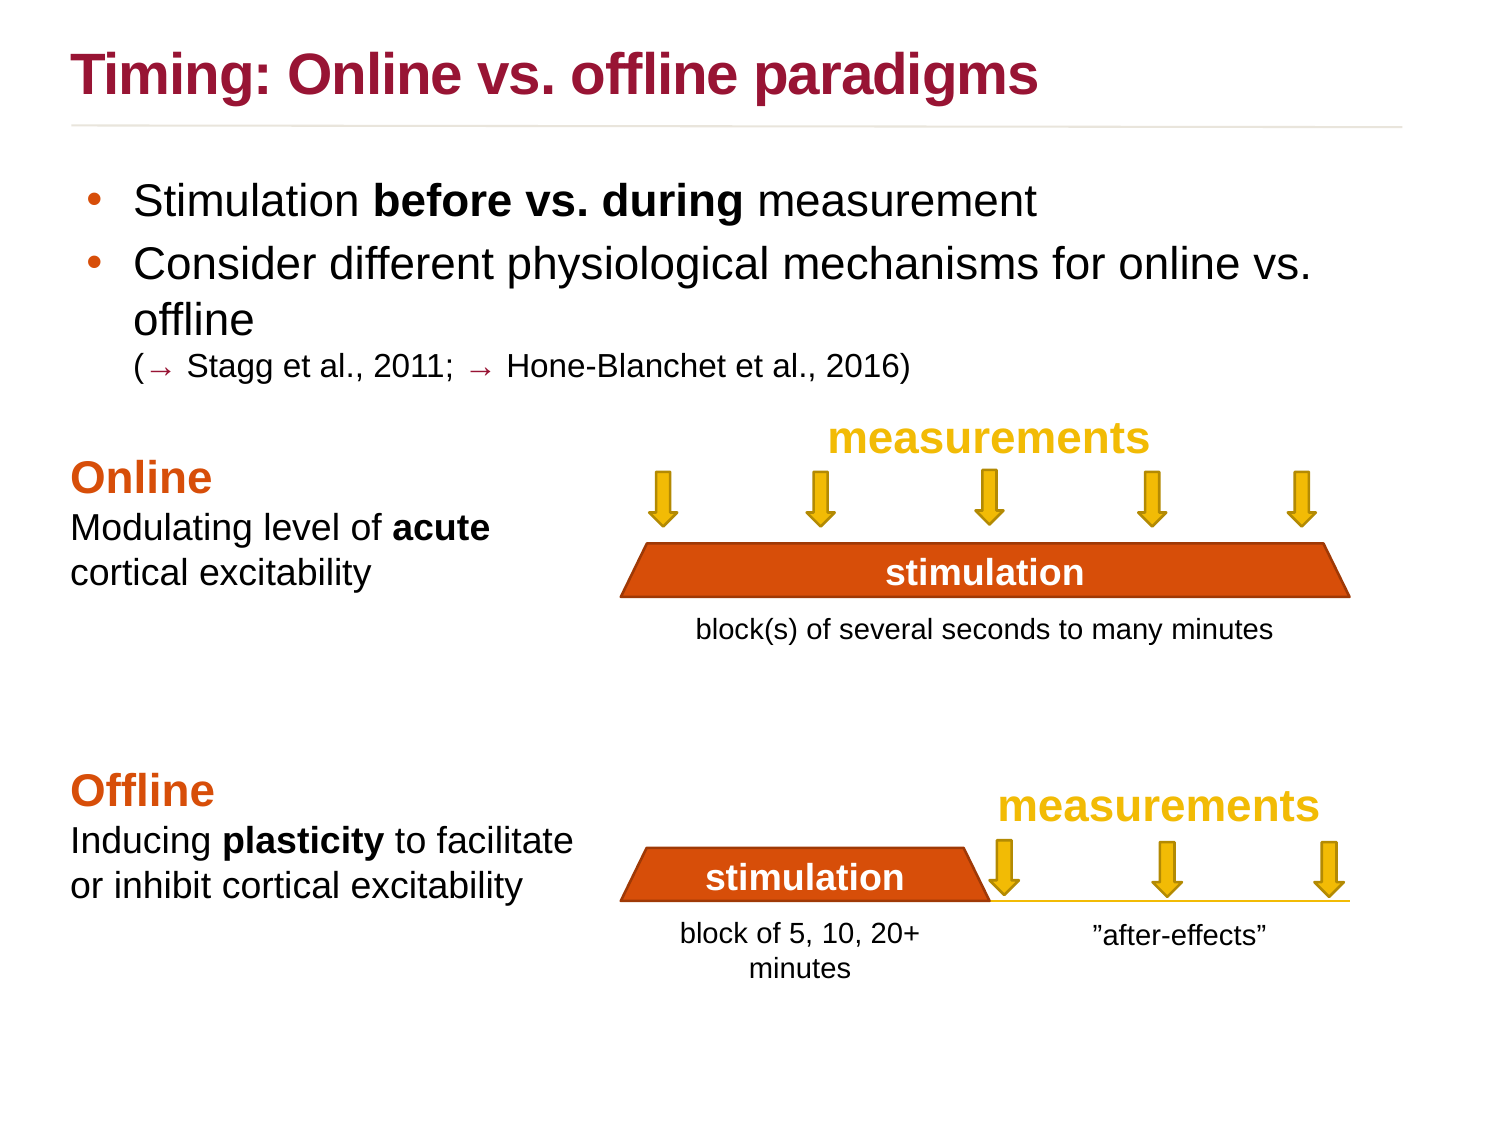

Timing: Online vs. offline paradigms
Stimulation before vs. during measurement
Consider different physiological mechanisms for online vs. offline
(→ Stagg et al., 2011; → Hone-Blanchet et al., 2016)
measurements

stimulation
block(s) of several seconds to many minutes
Online
Modulating level of acute cortical excitability
Offline
Inducing plasticity to facilitate or inhibit cortical excitability
measurements

stimulation
block of 5, 10, 20+ minutes
”after-effects”